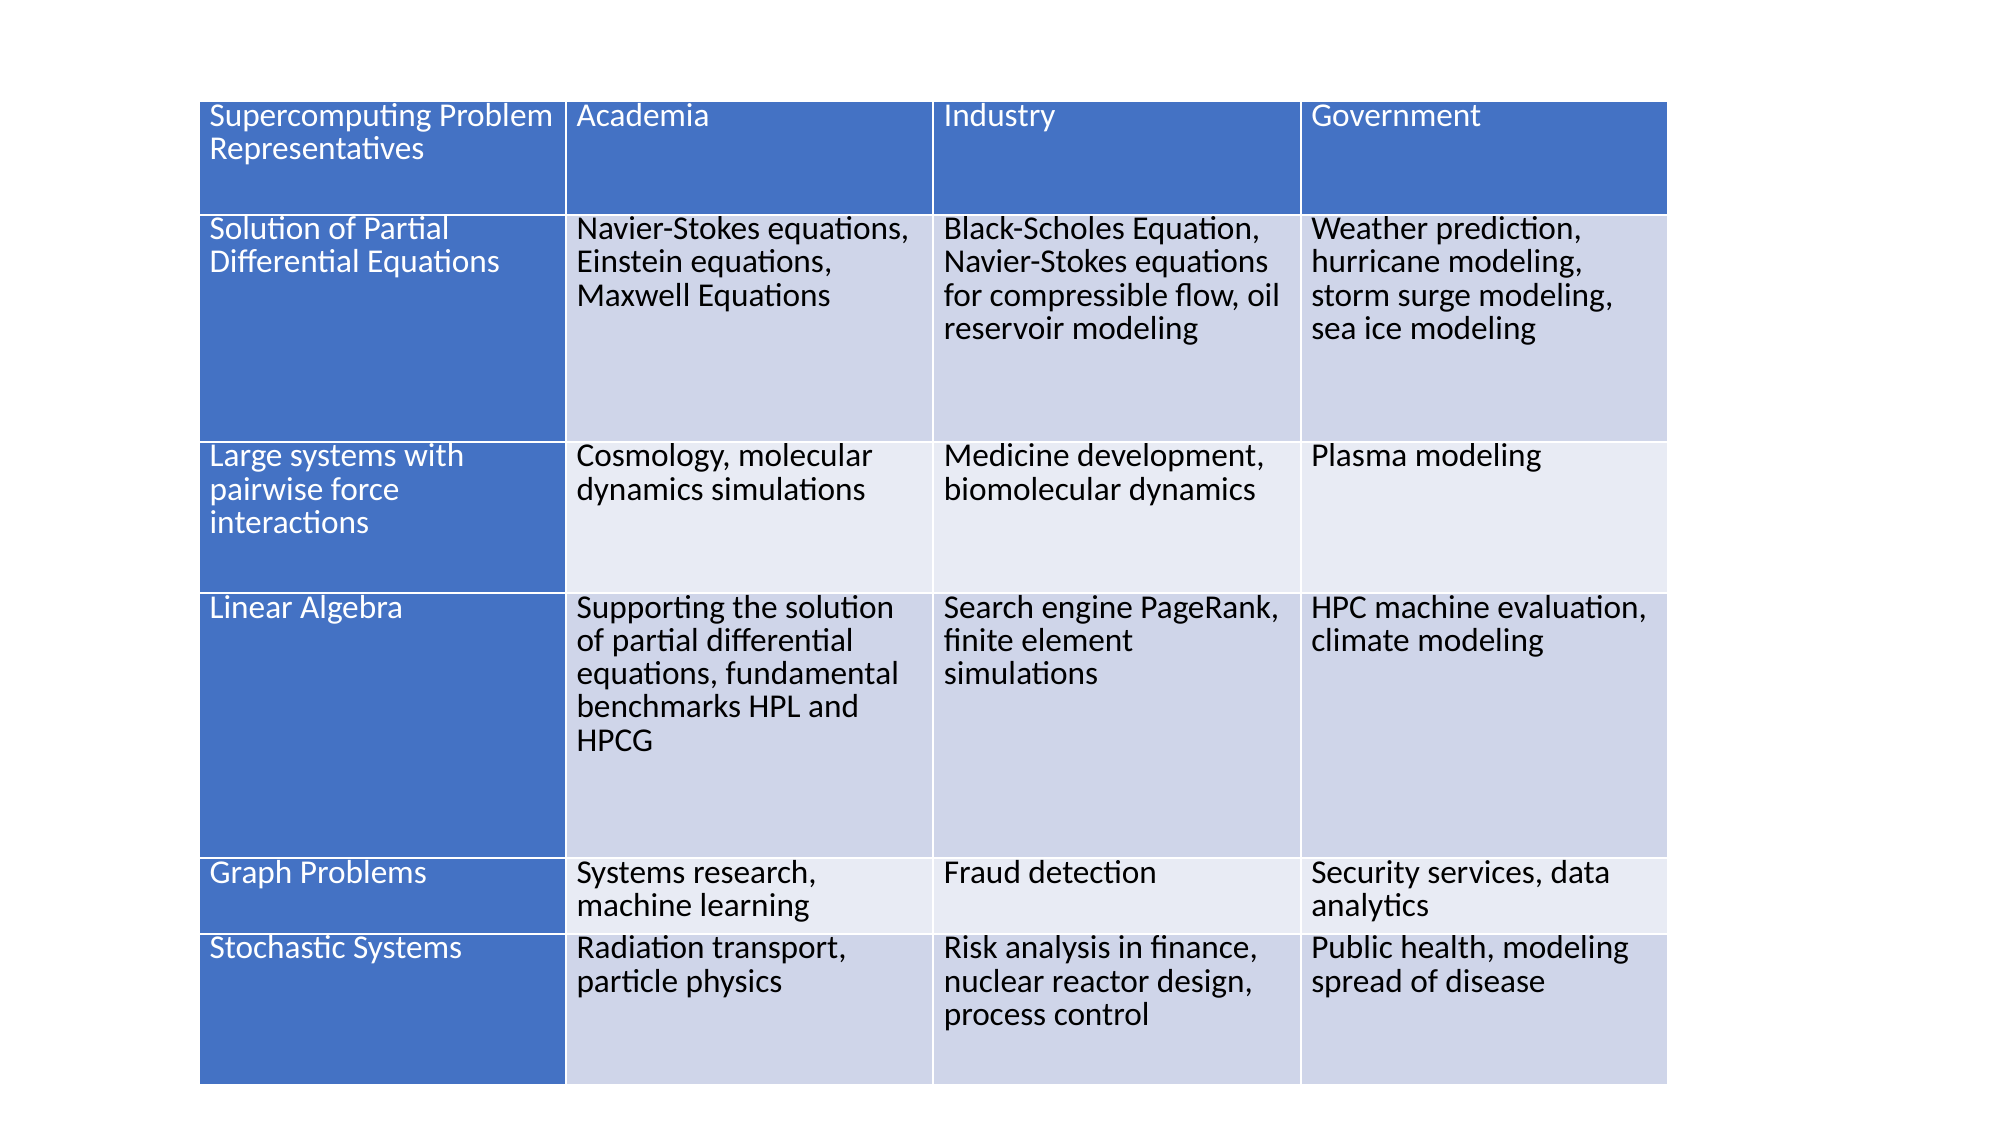

| Supercomputing Problem Representatives | Academia | Industry | Government |
| --- | --- | --- | --- |
| Solution of Partial Differential Equations | Navier-Stokes equations, Einstein equations, Maxwell Equations | Black-Scholes Equation, Navier-Stokes equations for compressible flow, oil reservoir modeling | Weather prediction, hurricane modeling, storm surge modeling, sea ice modeling |
| Large systems with pairwise force interactions | Cosmology, molecular dynamics simulations | Medicine development, biomolecular dynamics | Plasma modeling |
| Linear Algebra | Supporting the solution of partial differential equations, fundamental benchmarks HPL and HPCG | Search engine PageRank, finite element simulations | HPC machine evaluation, climate modeling |
| Graph Problems | Systems research, machine learning | Fraud detection | Security services, data analytics |
| Stochastic Systems | Radiation transport, particle physics | Risk analysis in finance, nuclear reactor design, process control | Public health, modeling spread of disease |